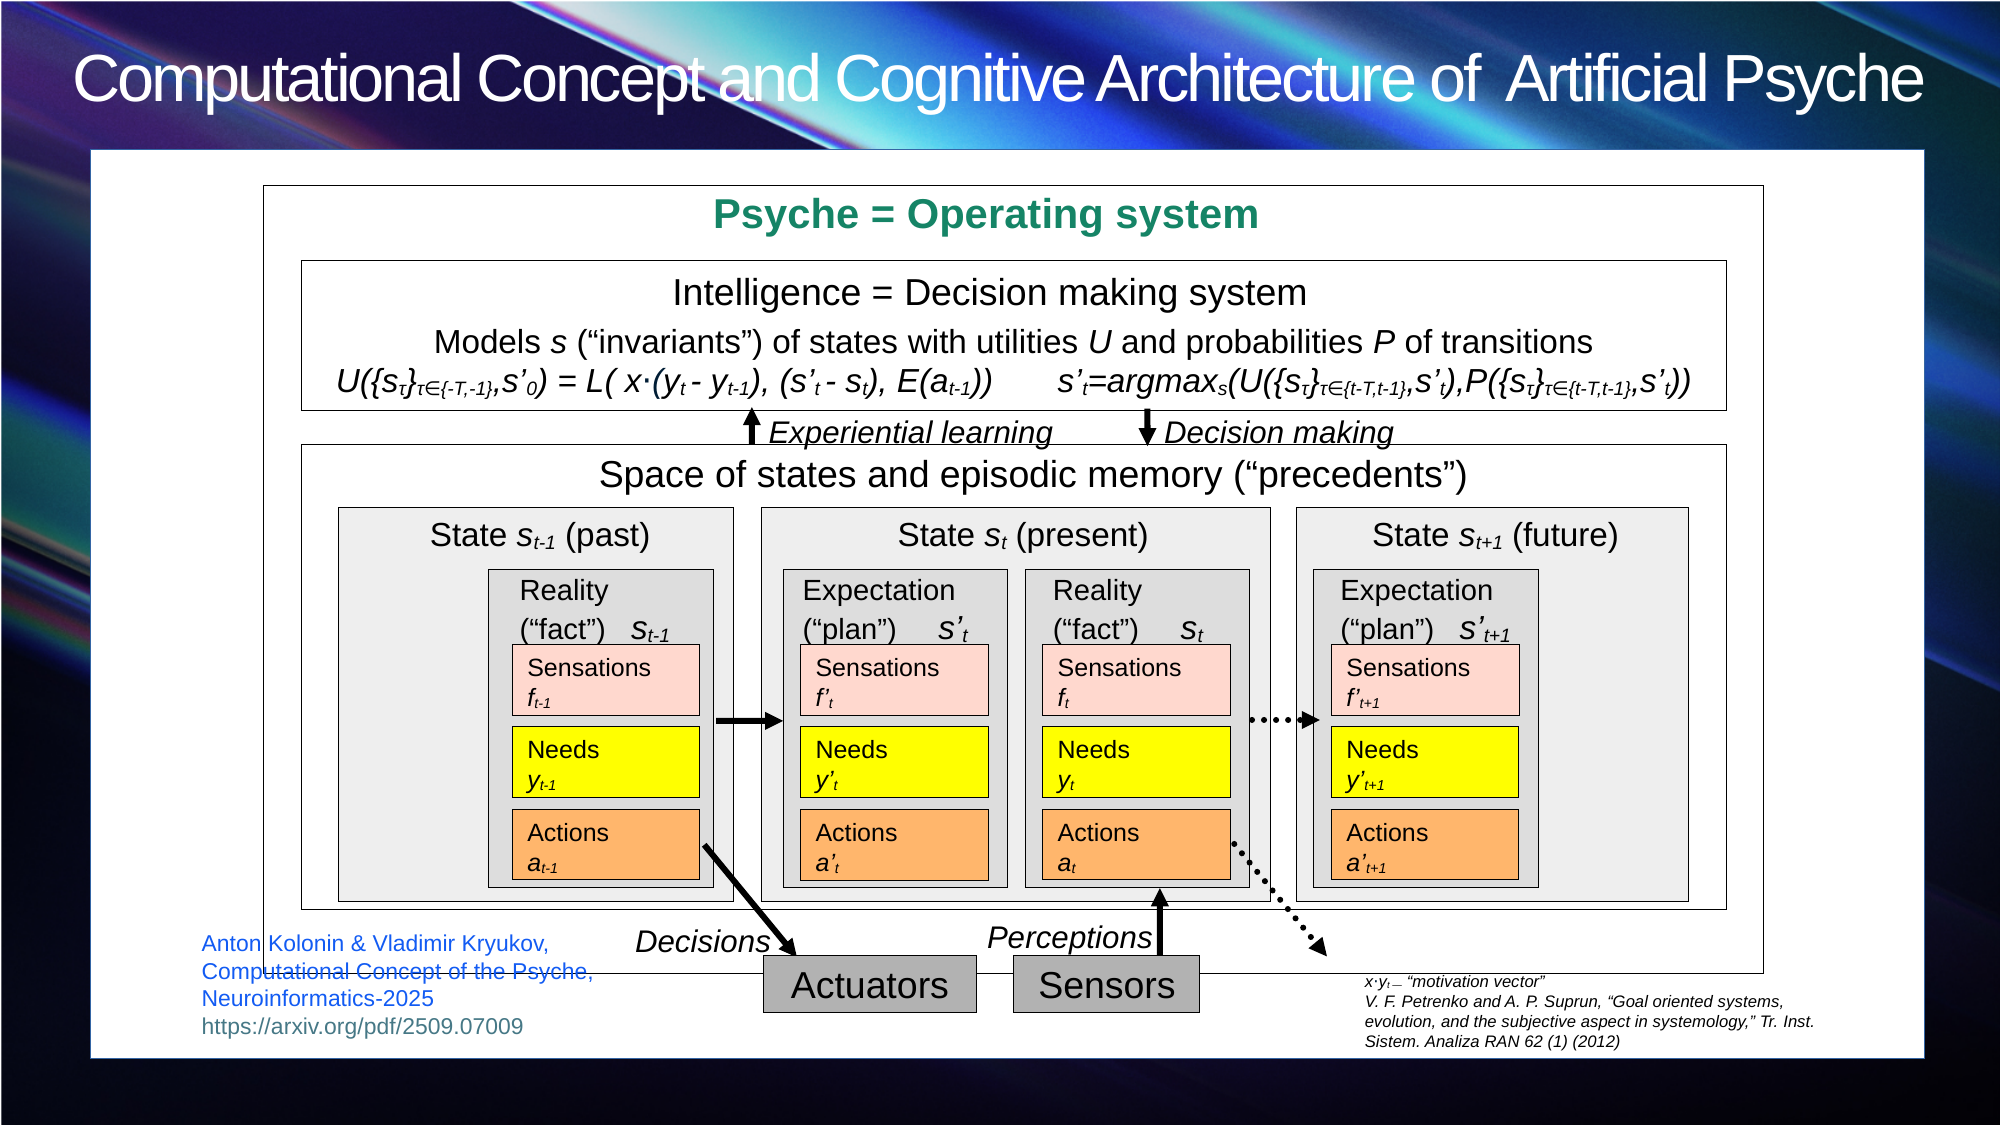

Computational Concept and Cognitive Architecture of  Artificial Psyche

Psyche = Operating system

Intelligence = Decision making system
Models s (“invariants”) of states with utilities U and probabilities P of transitions
U({sτ}τ∈{-Τ,-1}​,s’0) = L( x⋅(yt - yt-1), (s’t - st), E(at-1))       s’t=argmaxs(U({sτ}τ∈{t-Τ,t-1}​,s’t),P({sτ}τ∈{t-Τ,t-1}​,s’t))
Experiential learning
Decision making

Space of states and episodic memory (“precedents”)
State st-1 (past)

State st (present)
State st+1 (future)

Reality
(“fact”)   st-1
Expectation
(“plan”)     s’t
Reality
(“fact”)     st
Expectation
(“plan”)   s’t+1

Sensations
ft-1
Ощущения
f’t
Sensations
ft
Sensations
f’t+1
Sensations
f’t

Needs
yt-1
Потребности
x’t
Needs
yt
Needs
y’t+1
Needs
y’t
Actions
at-1
Действия
a’t
Actions
at
Actions
a’t+1
Actions
a’t

Perceptions
Decisions
Anton Kolonin & Vladimir Kryukov,
Computational Concept of the Psyche,
Neuroinformatics-2025
https://arxiv.org/pdf/2509.07009
Actuators
Sensors
x⋅yt — “motivation vector”
V. F. Petrenko and A. P. Suprun, “Goal oriented systems, evolution, and the subjective aspect in systemology,” Tr. Inst. Sistem. Analiza RAN 62 (1) (2012)